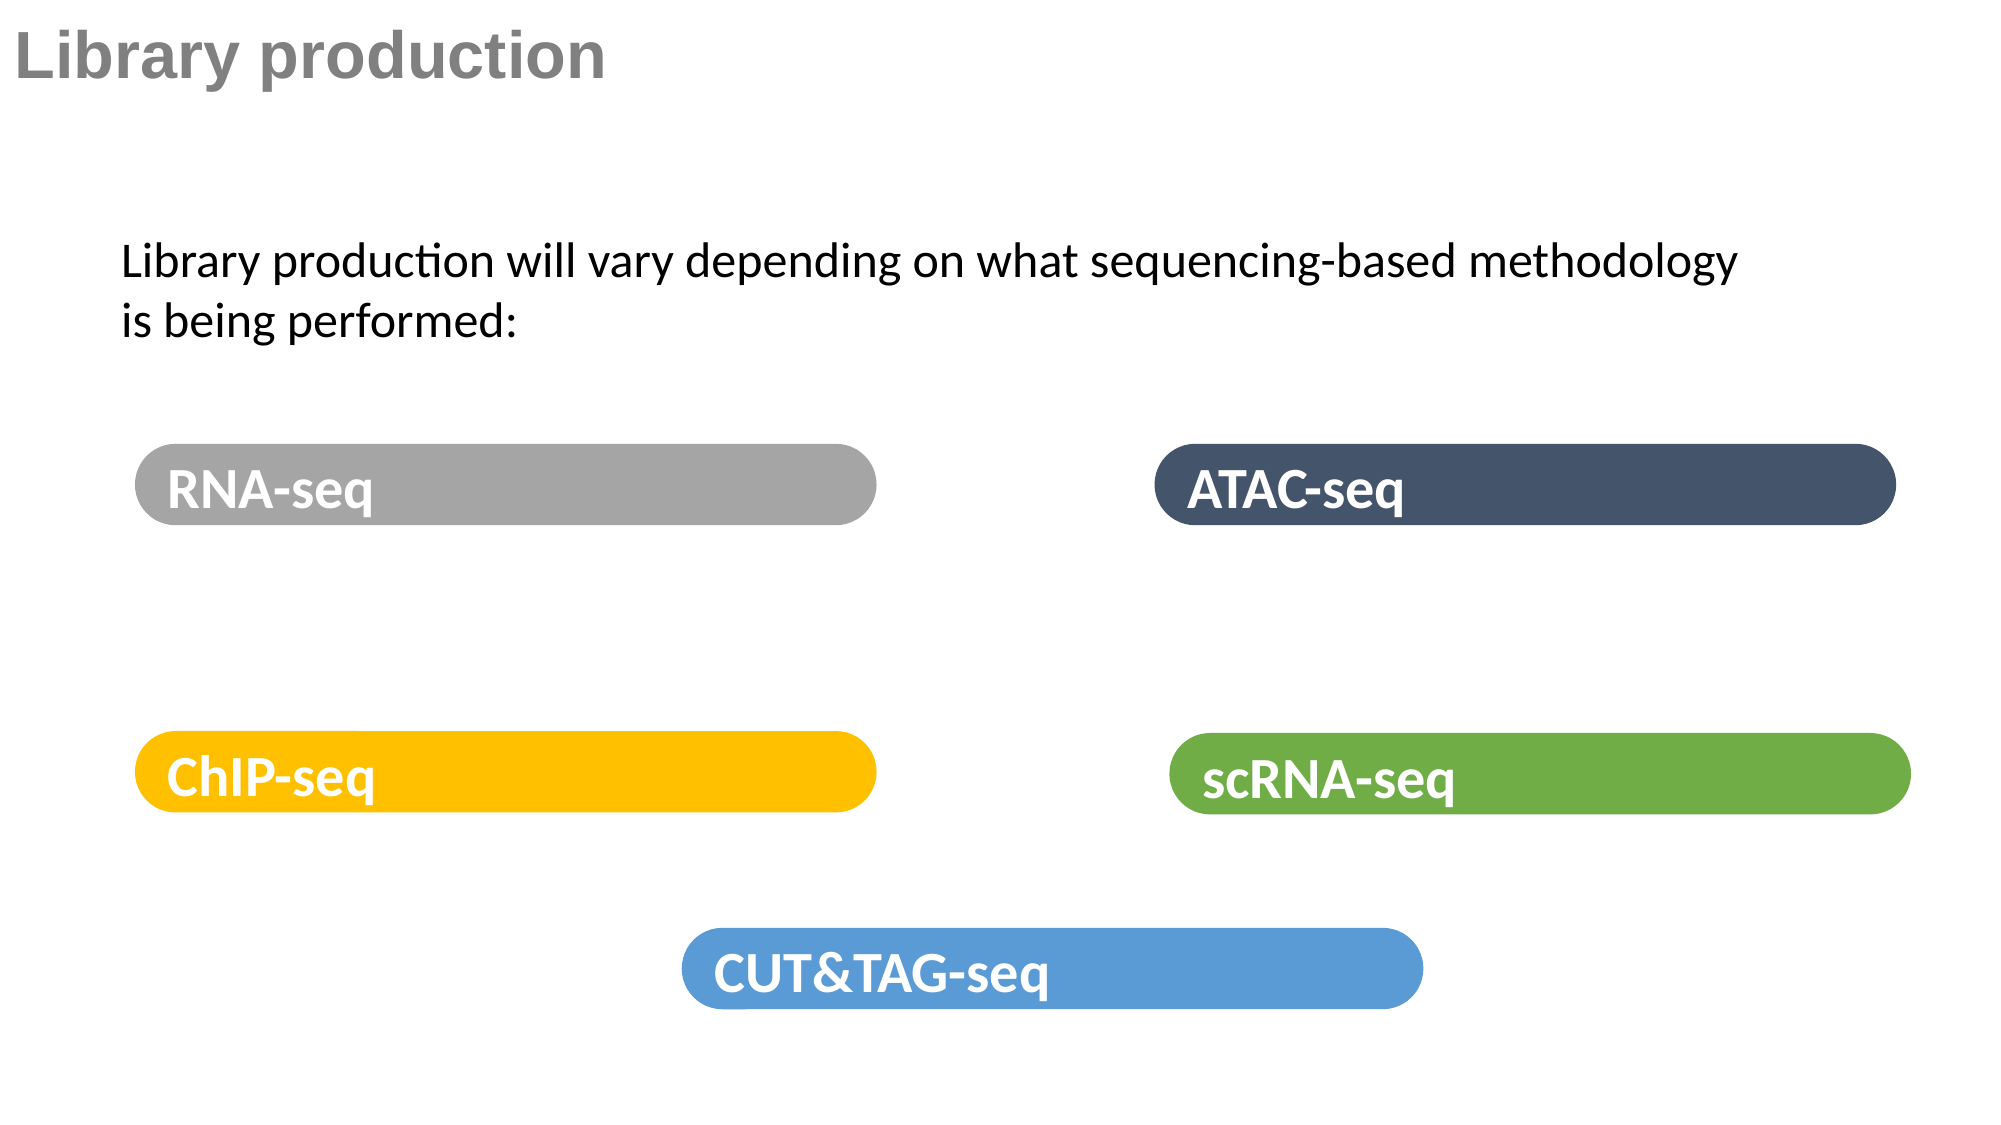

Library production
Library production will vary depending on what sequencing-based methodology is being performed:
RNA-seq

ATAC-seq

ChIP-seq

scRNA-seq

CUT&TAG-seq